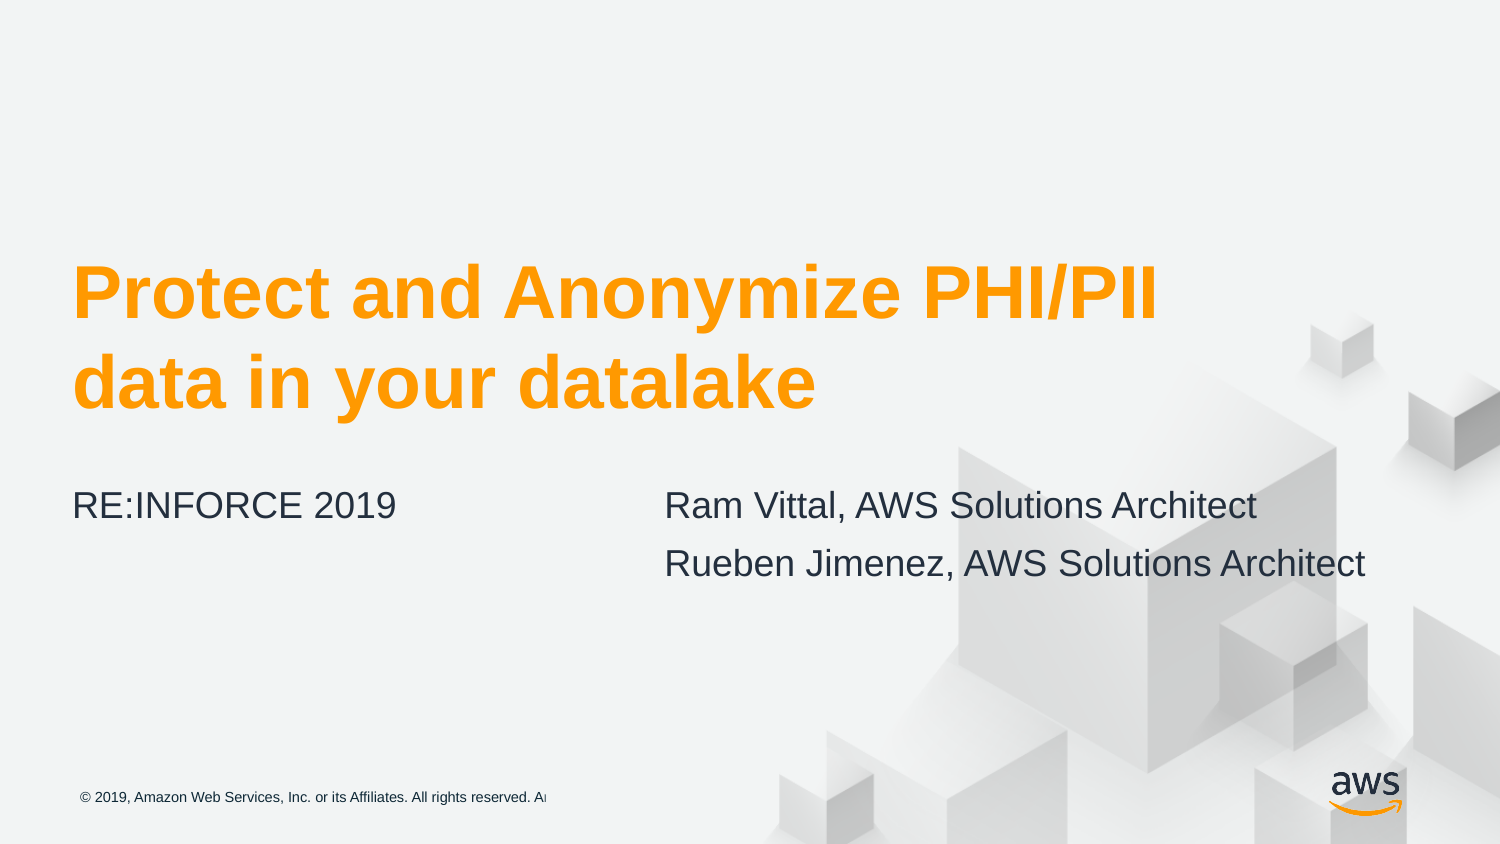

# Protect and Anonymize PHI/PII data in your datalake
RE:INFORCE 2019
Ram Vittal, AWS Solutions Architect
Rueben Jimenez, AWS Solutions Architect